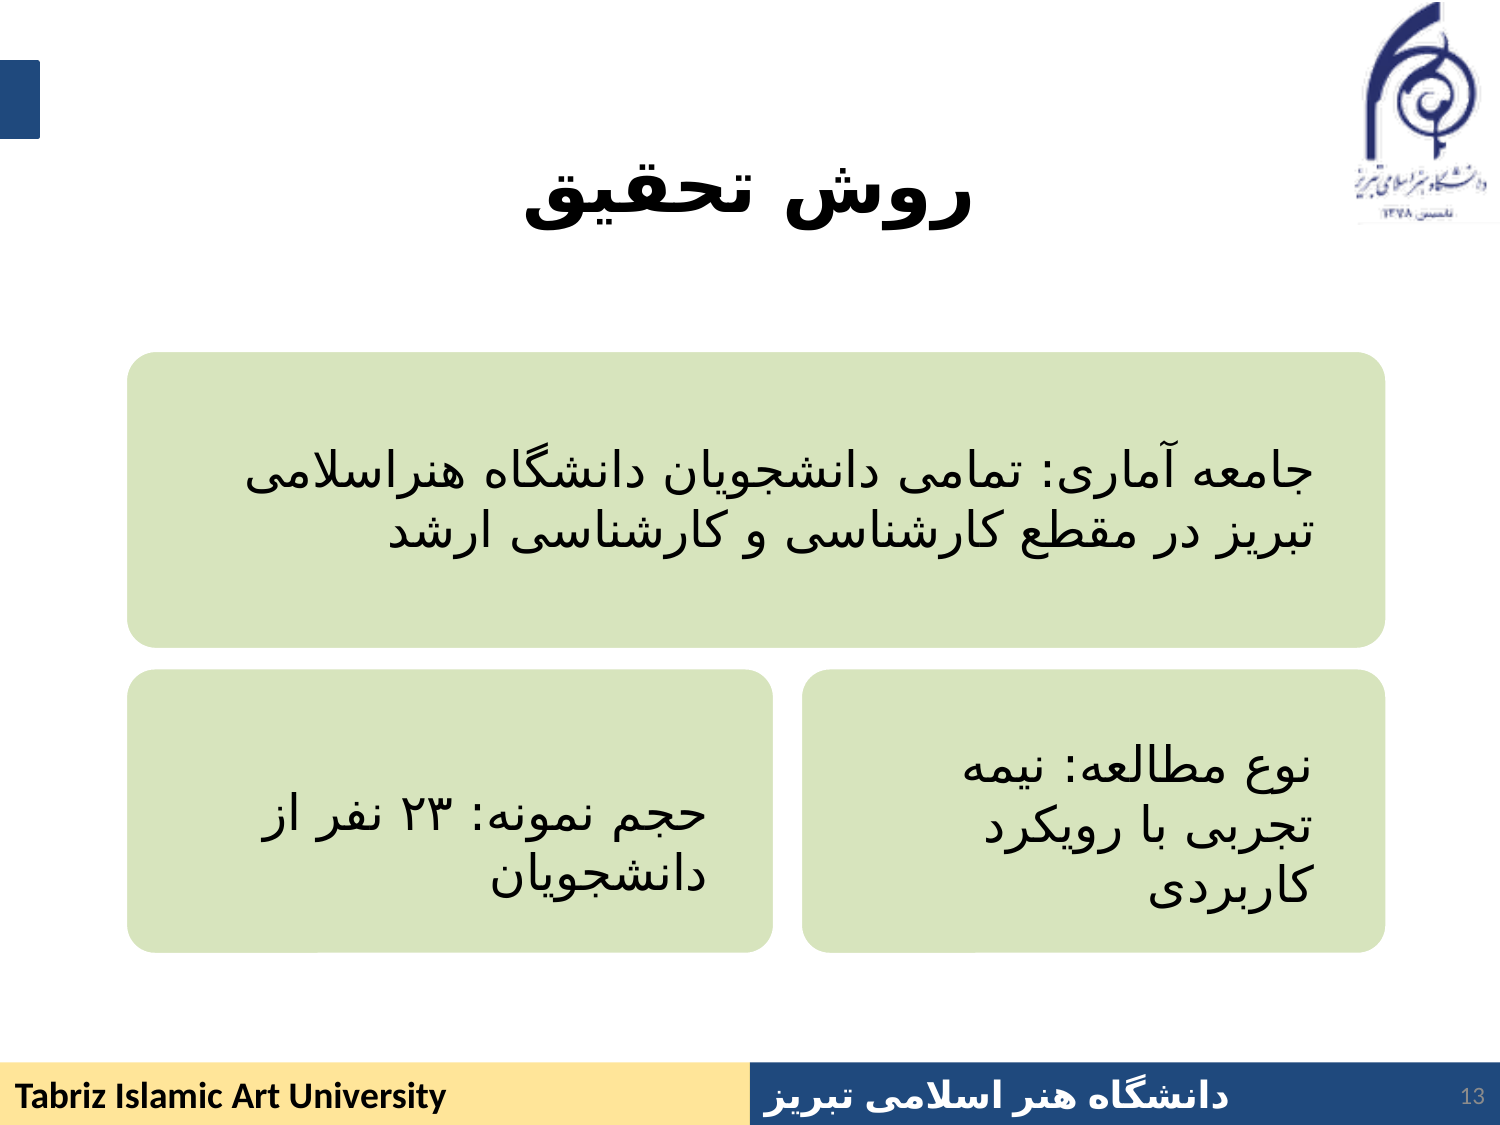

# روش تحقیق

جامعه آماری: تمامی دانشجویان دانشگاه هنراسلامی تبریز در مقطع کارشناسی و کارشناسی ارشد

نوع مطالعه: نیمه تجربی با رویکرد کاربردی

حجم نمونه: ۲۳ نفر از دانشجویان
13